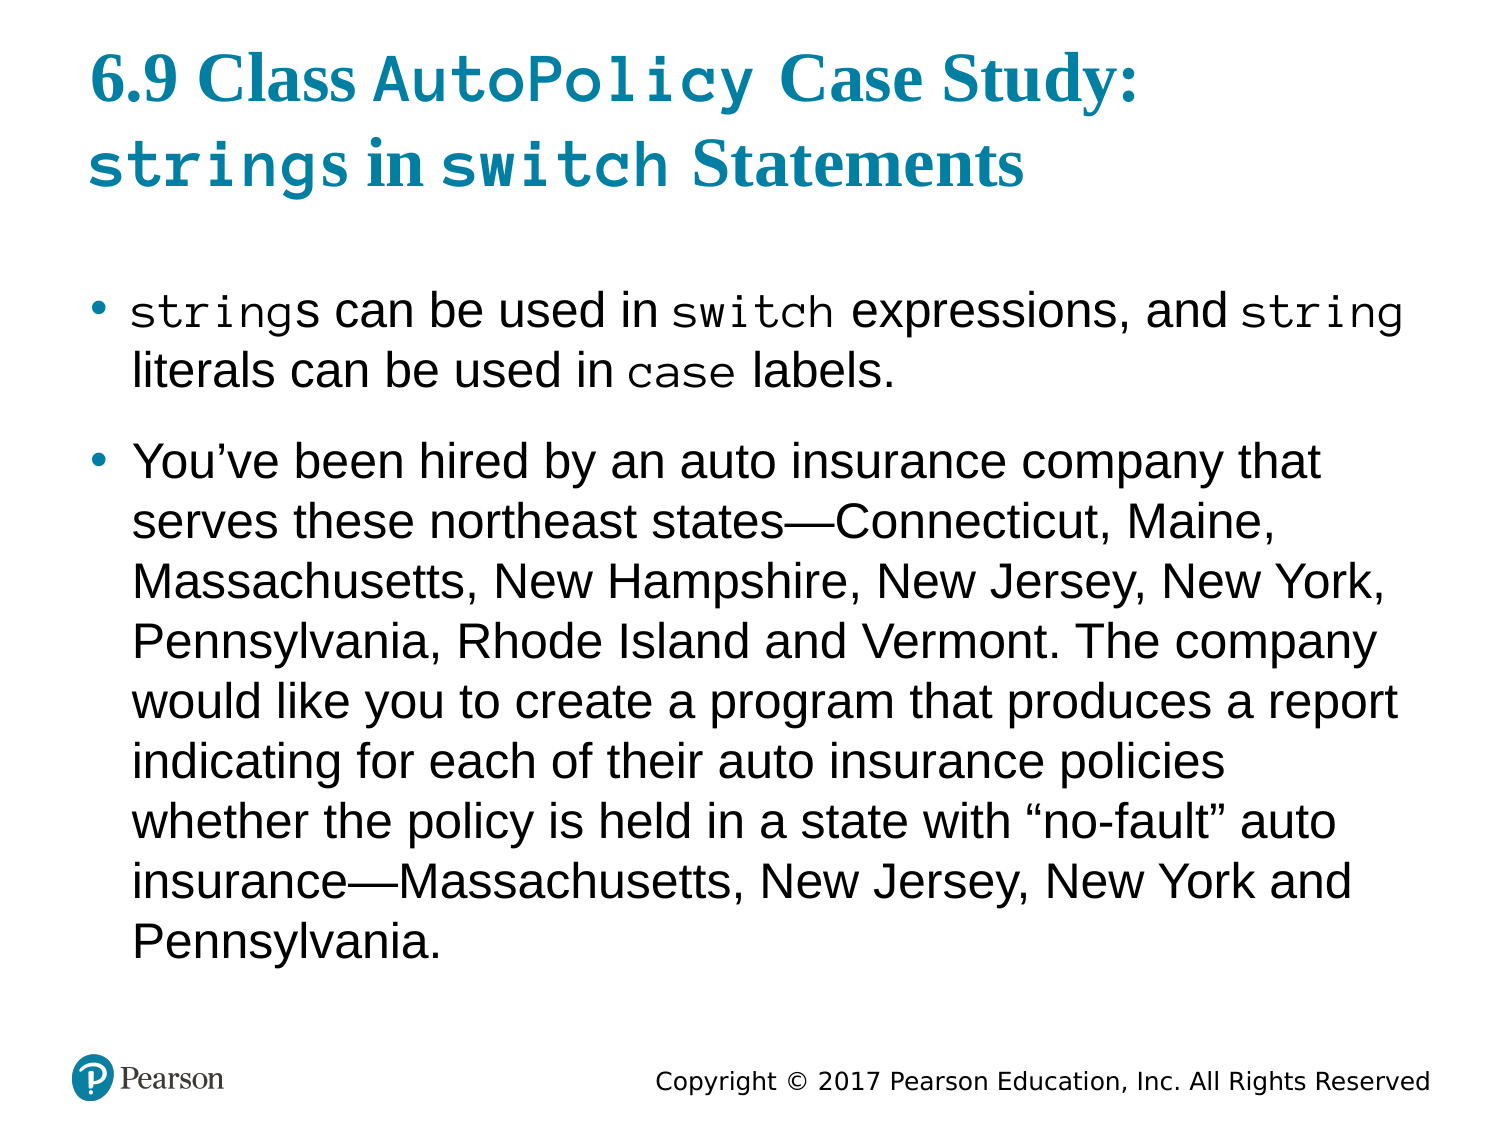

# 6.9 Class AutoPolicy Case Study: strings in switch Statements
strings can be used in switch expressions, and string literals can be used in case labels.
You’ve been hired by an auto insurance company that serves these northeast states—Connecticut, Maine, Massachusetts, New Hampshire, New Jersey, New York, Pennsylvania, Rhode Island and Vermont. The company would like you to create a program that produces a report indicating for each of their auto insurance policies whether the policy is held in a state with “no-fault” auto insurance—Massachusetts, New Jersey, New York and Pennsylvania.